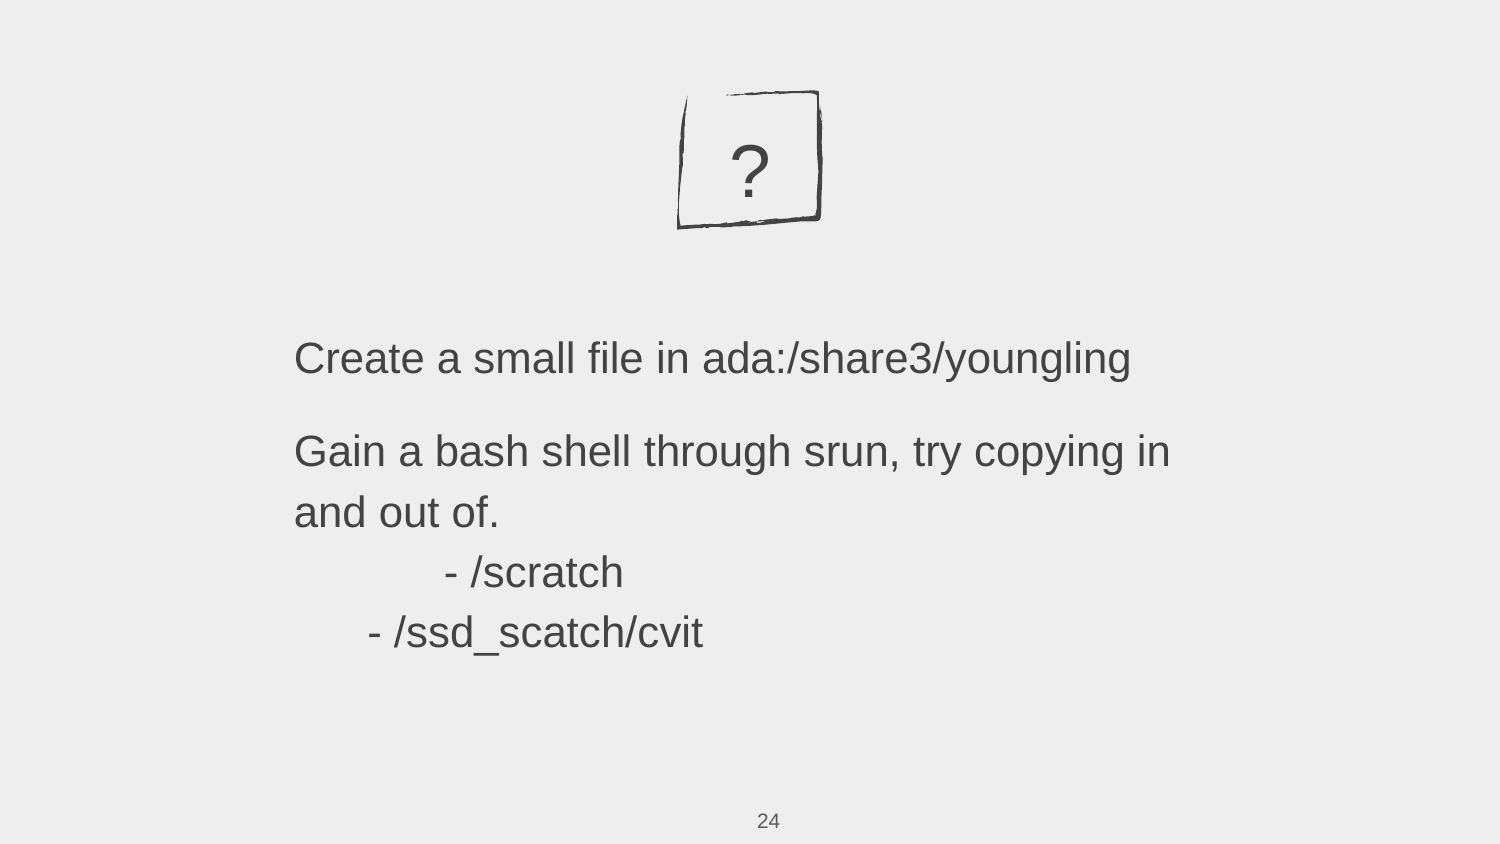

Create a small file in ada:/share3/youngling
Gain a bash shell through srun, try copying in and out of.
	- /scratch
      - /ssd_scatch/cvit
24